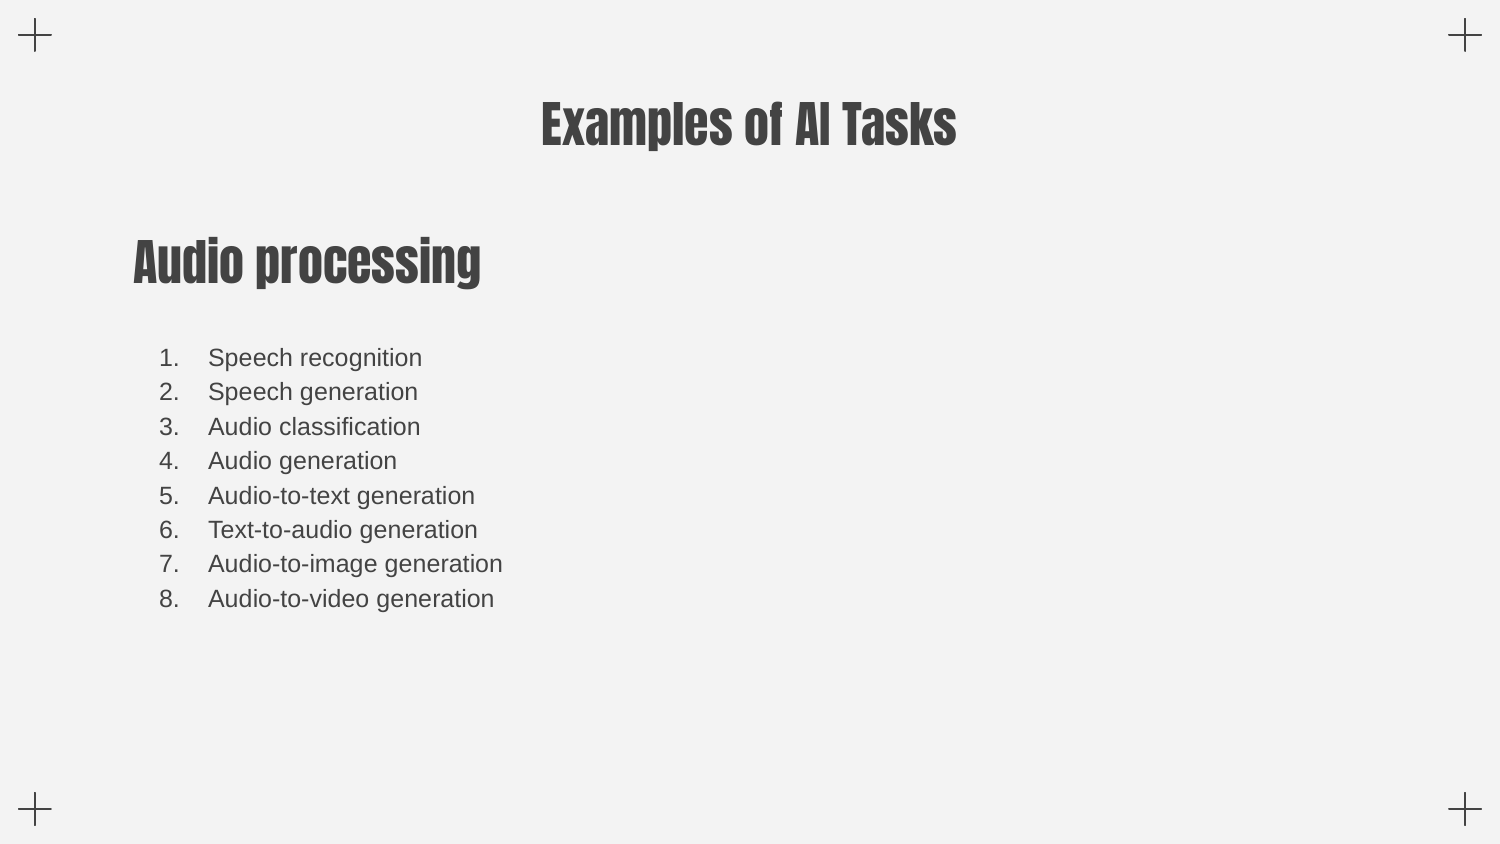

# Examples of AI Tasks
Speech recognition
Speech generation
Audio classification
Audio generation
Audio-to-text generation
Text-to-audio generation
Audio-to-image generation
Audio-to-video generation
Audio processing